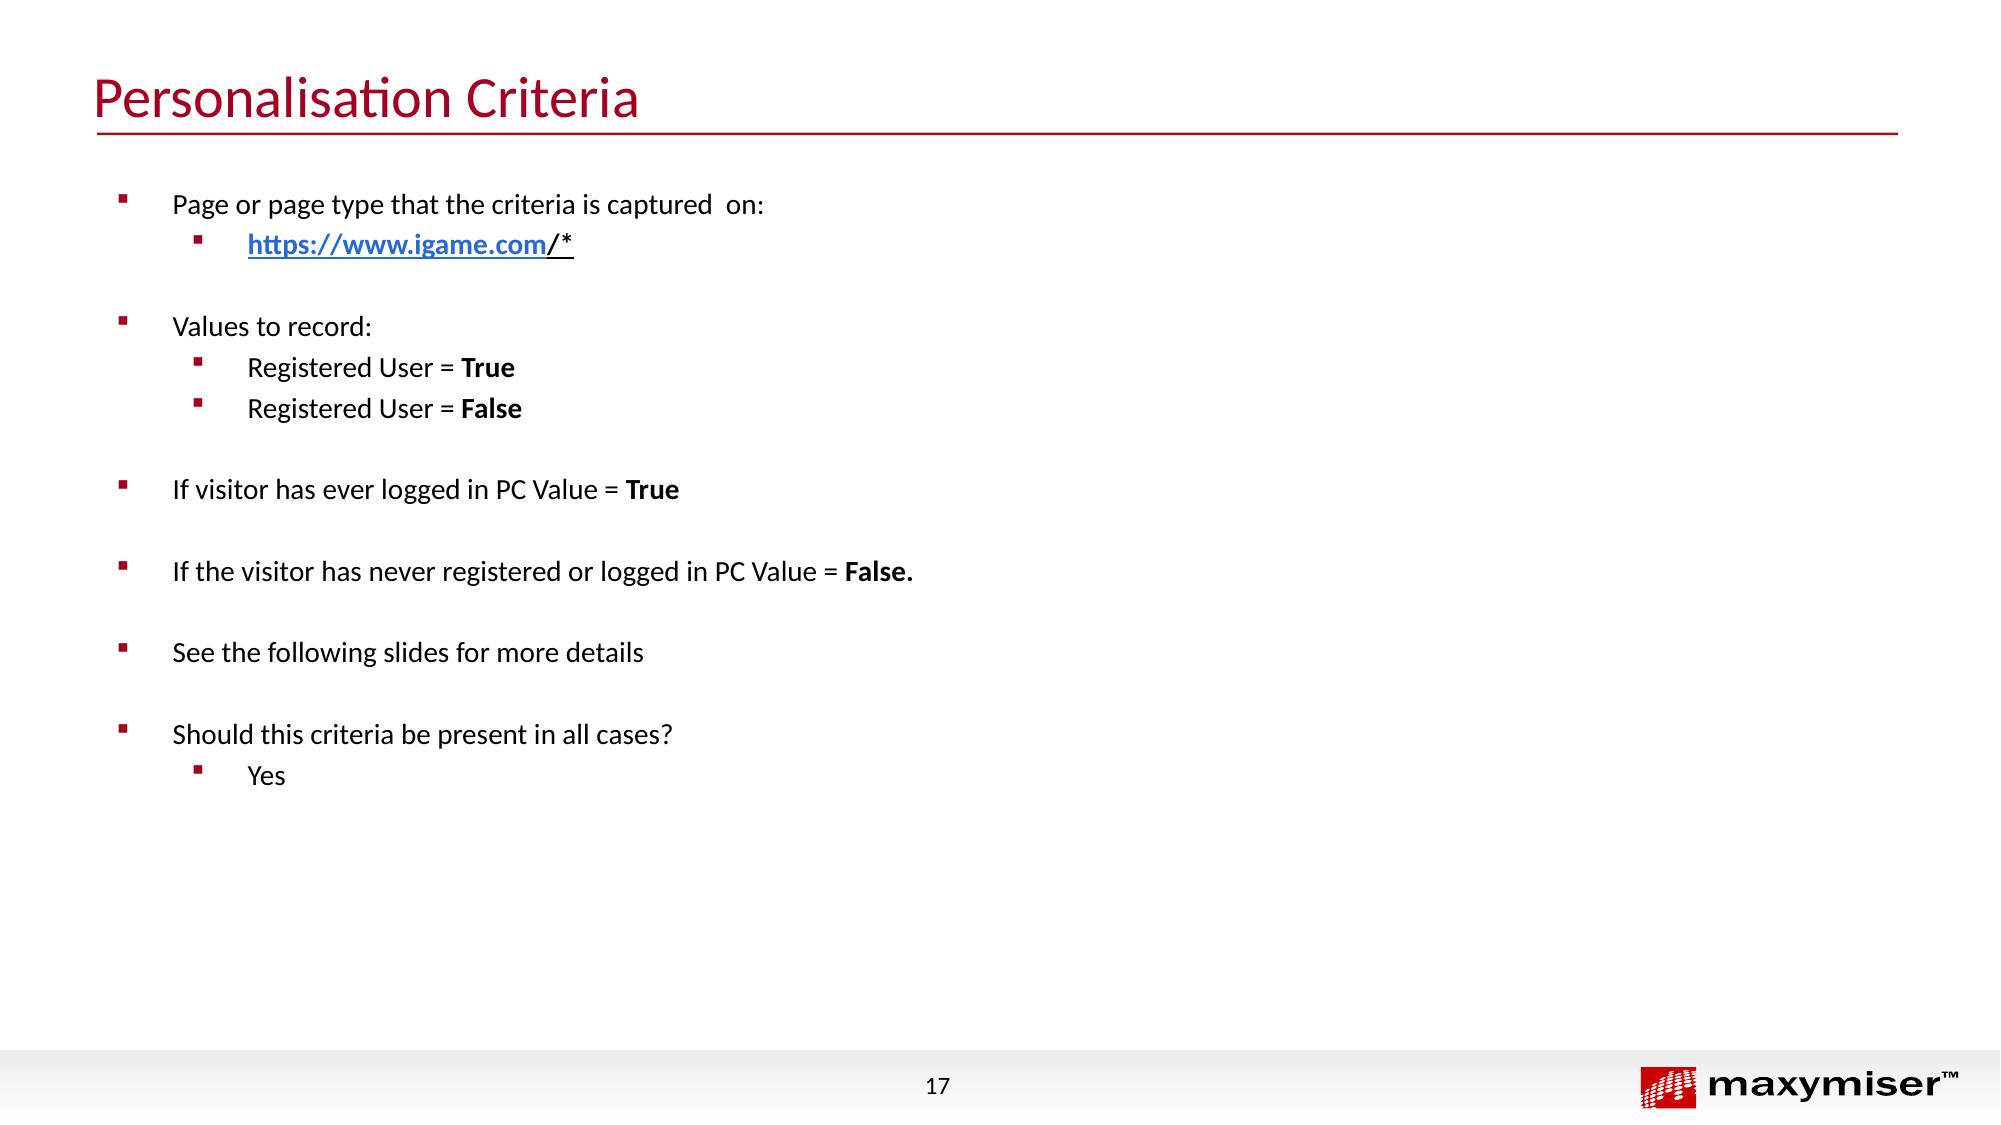

Personalisation Criteria
Page or page type that the criteria is captured  on:
https://www.igame.com/*

Values to record:
Registered User = True
Registered User = False

If visitor has ever logged in PC Value = True

If the visitor has never registered or logged in PC Value = False.

See the following slides for more details

Should this criteria be present in all cases?
Yes

17